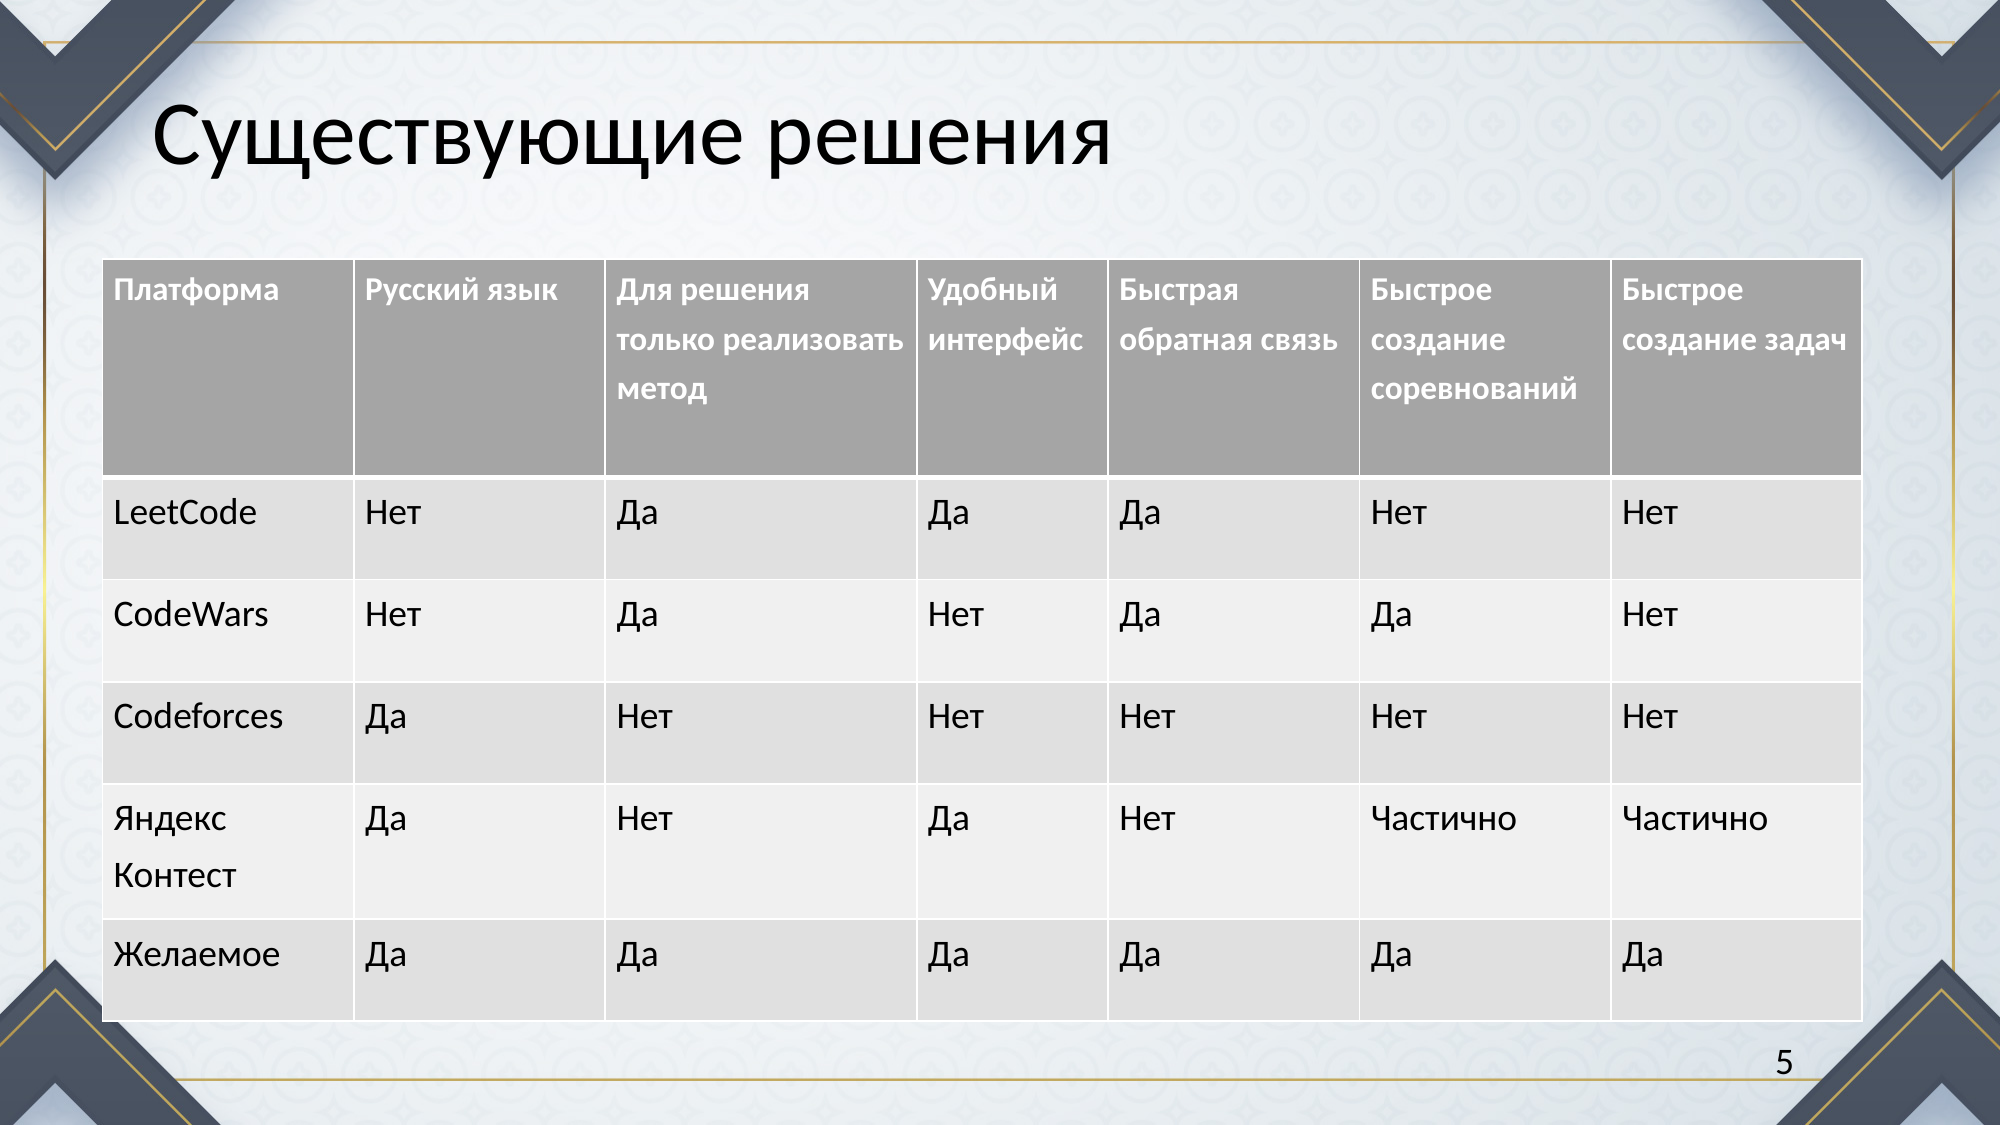

# Существующие решения
| Платформа | Русский язык | Для решения только реализовать метод | Удобный интерфейс | Быстрая обратная связь | Быстрое создание соревнований | Быстрое создание задач |
| --- | --- | --- | --- | --- | --- | --- |
| LeetCode | Нет | Да | Да | Да | Нет | Нет |
| CodeWars | Нет | Да | Нет | Да | Да | Нет |
| Codeforces | Да | Нет | Нет | Нет | Нет | Нет |
| Яндекс Контест | Да | Нет | Да | Нет | Частично | Частично |
| Желаемое | Да | Да | Да | Да | Да | Да |
5